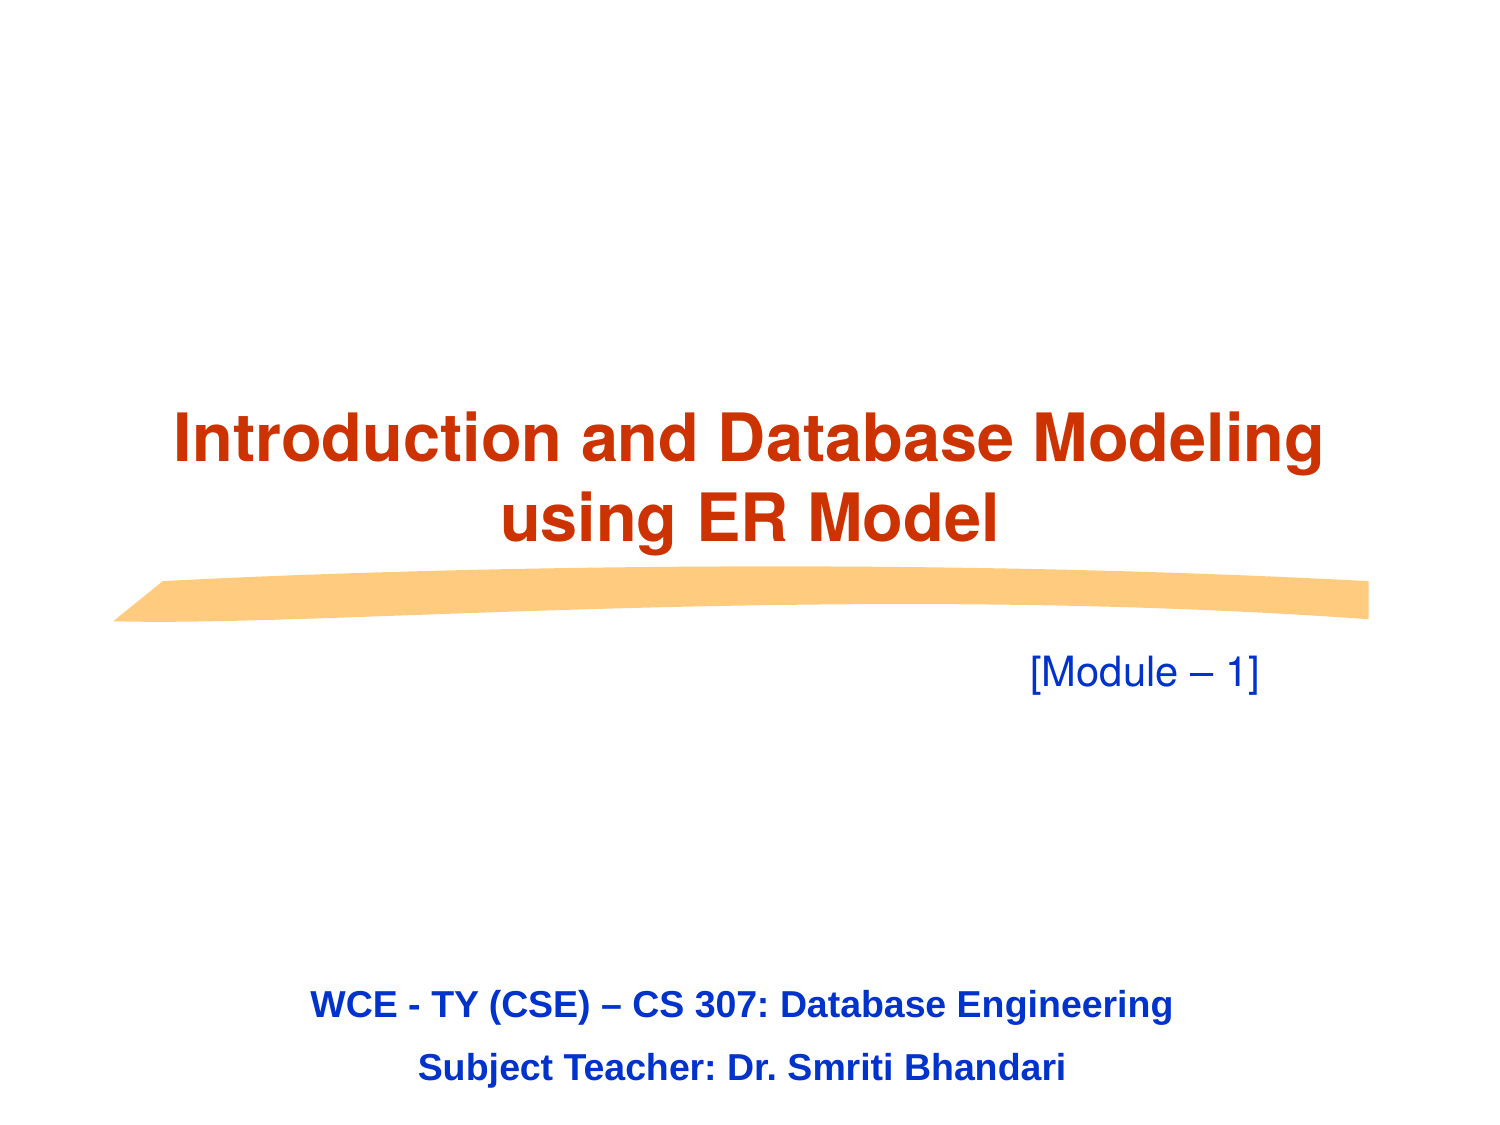

# Introduction and Database Modeling using ER Model
[Module – 1]
WCE - TY (CSE) – CS 307: Database Engineering
Subject Teacher: Dr. Smriti Bhandari